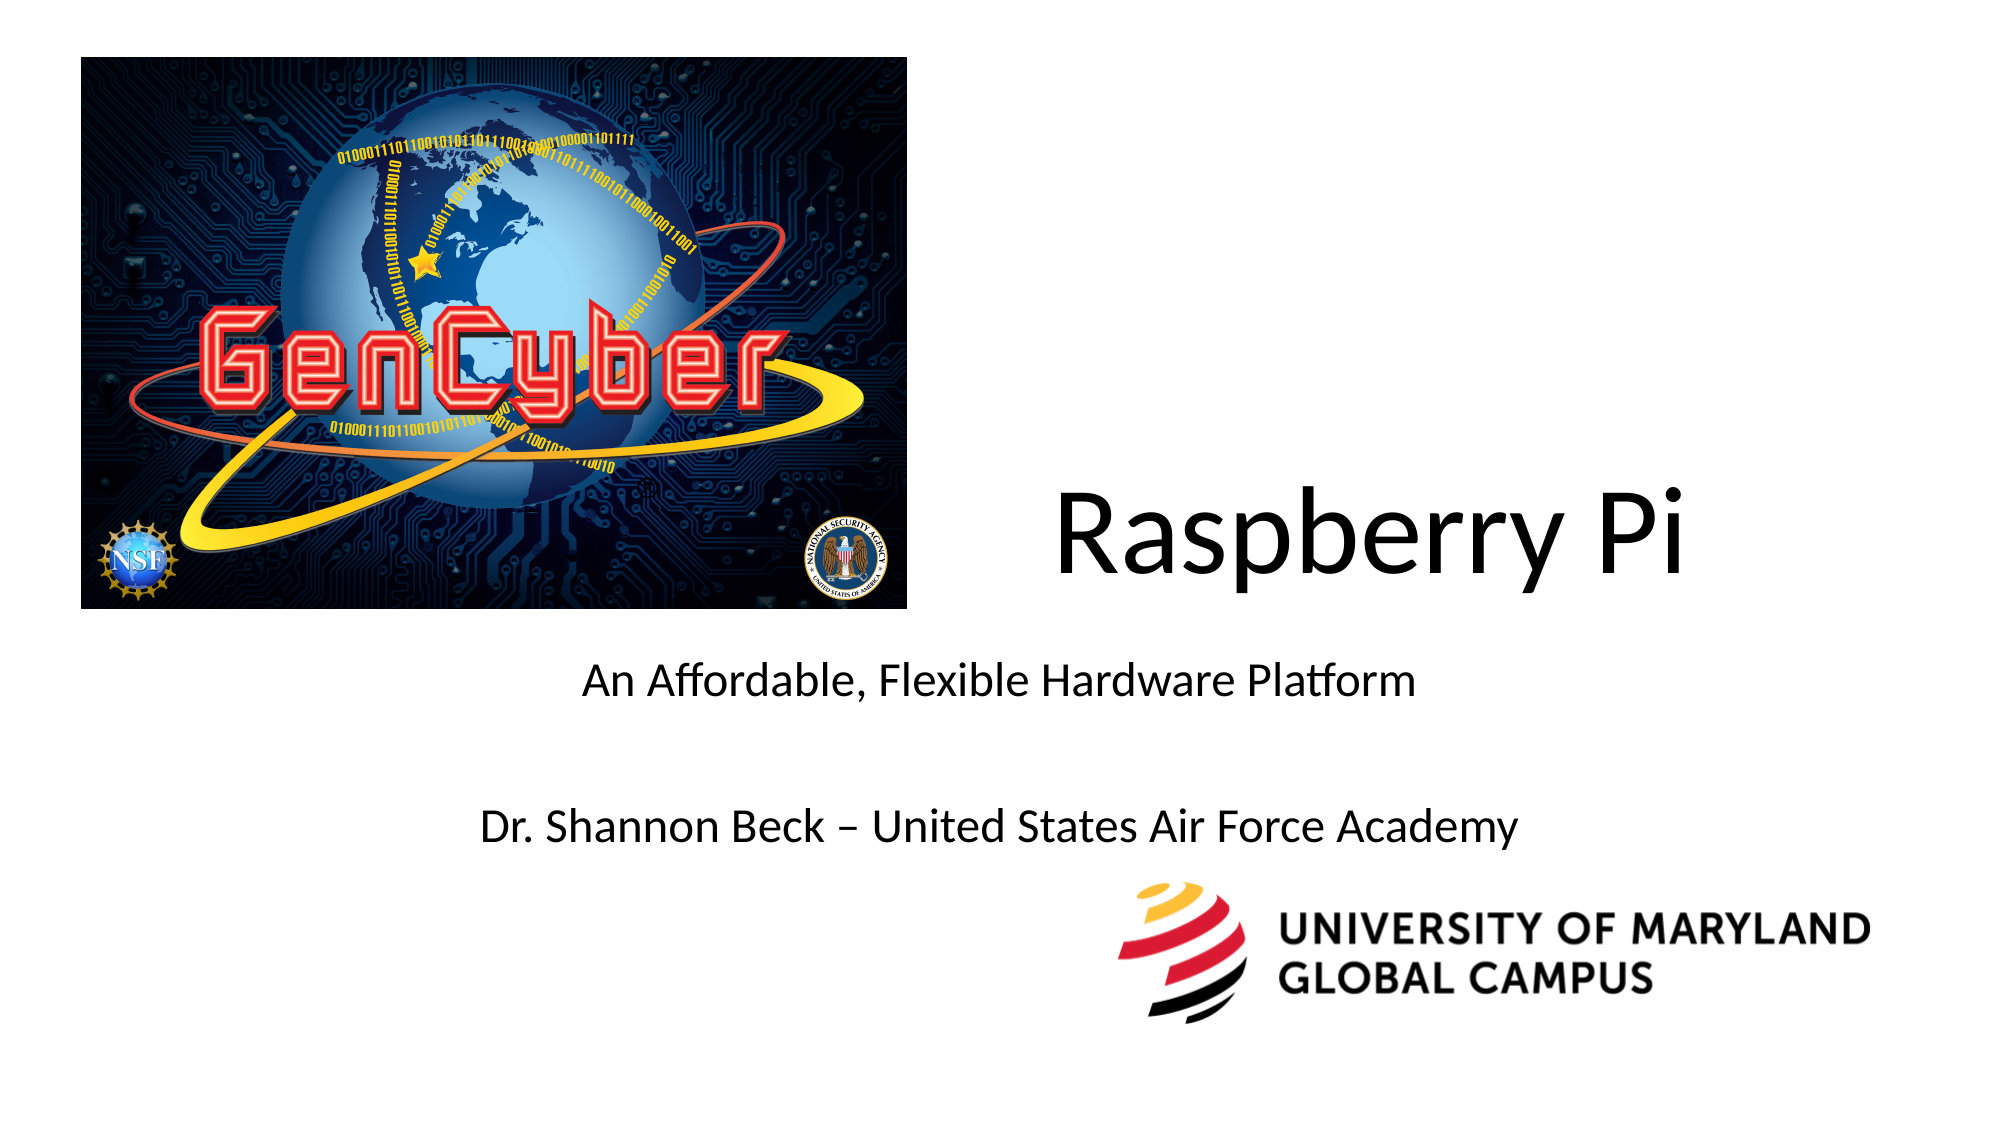

# Raspberry Pi
An Affordable, Flexible Hardware Platform

Dr. Shannon Beck – United States Air Force Academy